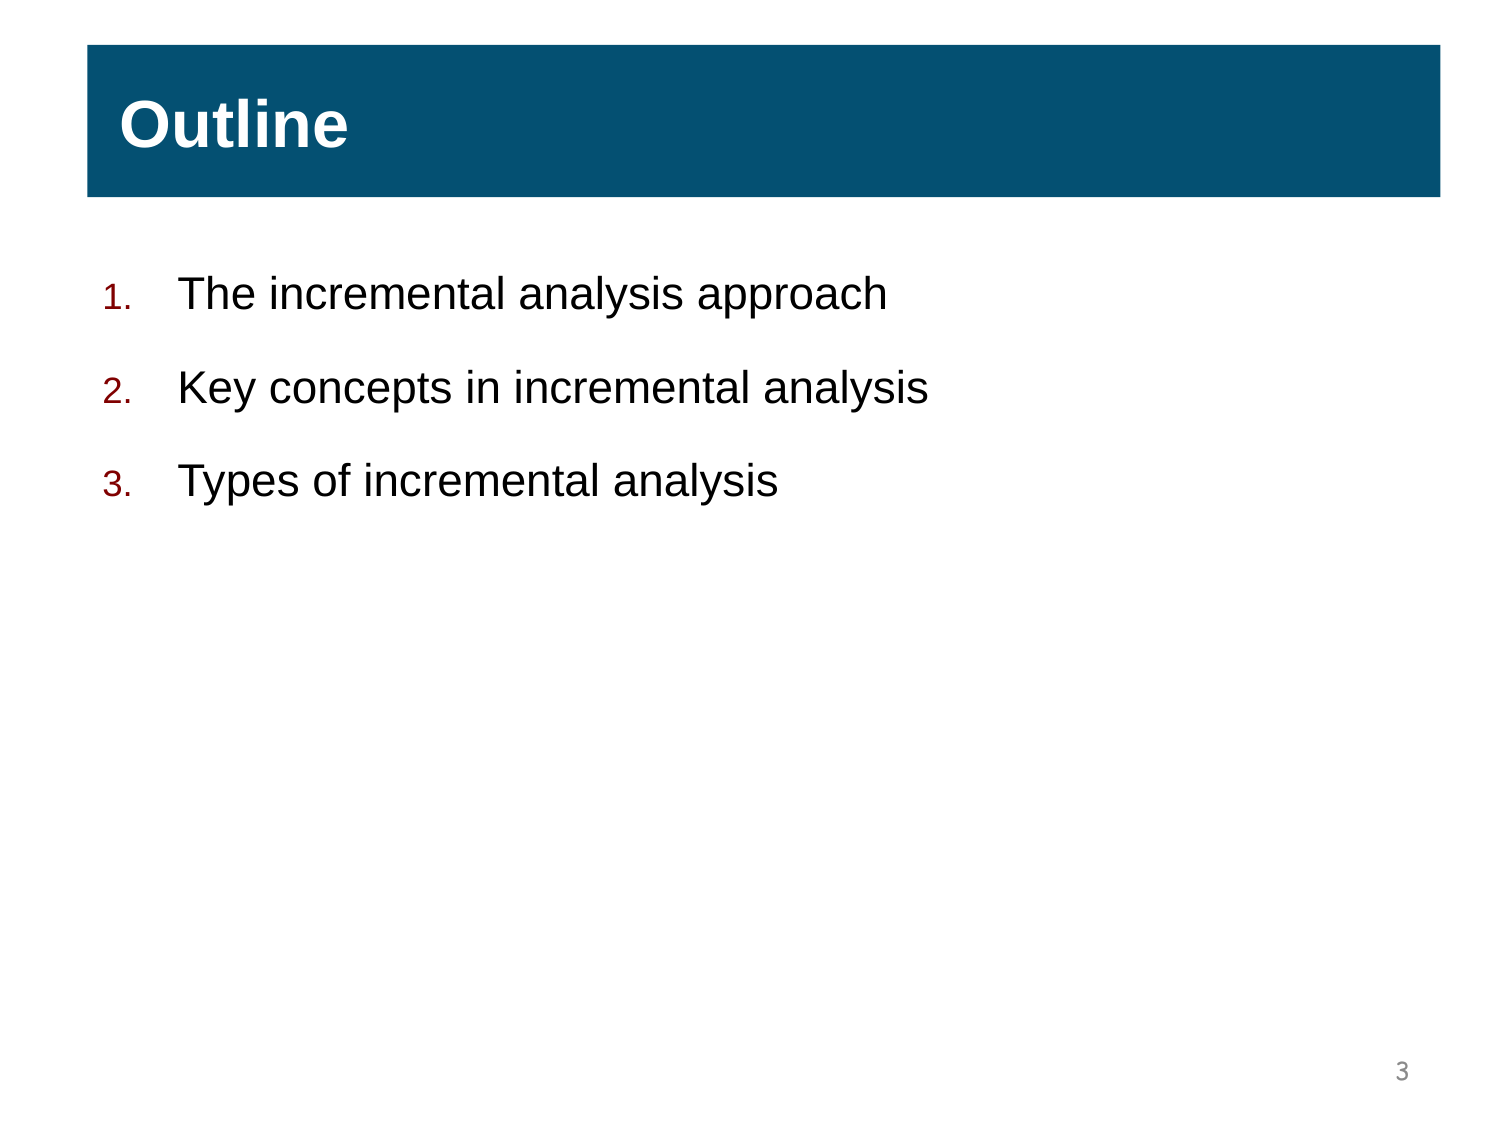

Outline
The incremental analysis approach
Key concepts in incremental analysis
Types of incremental analysis
3